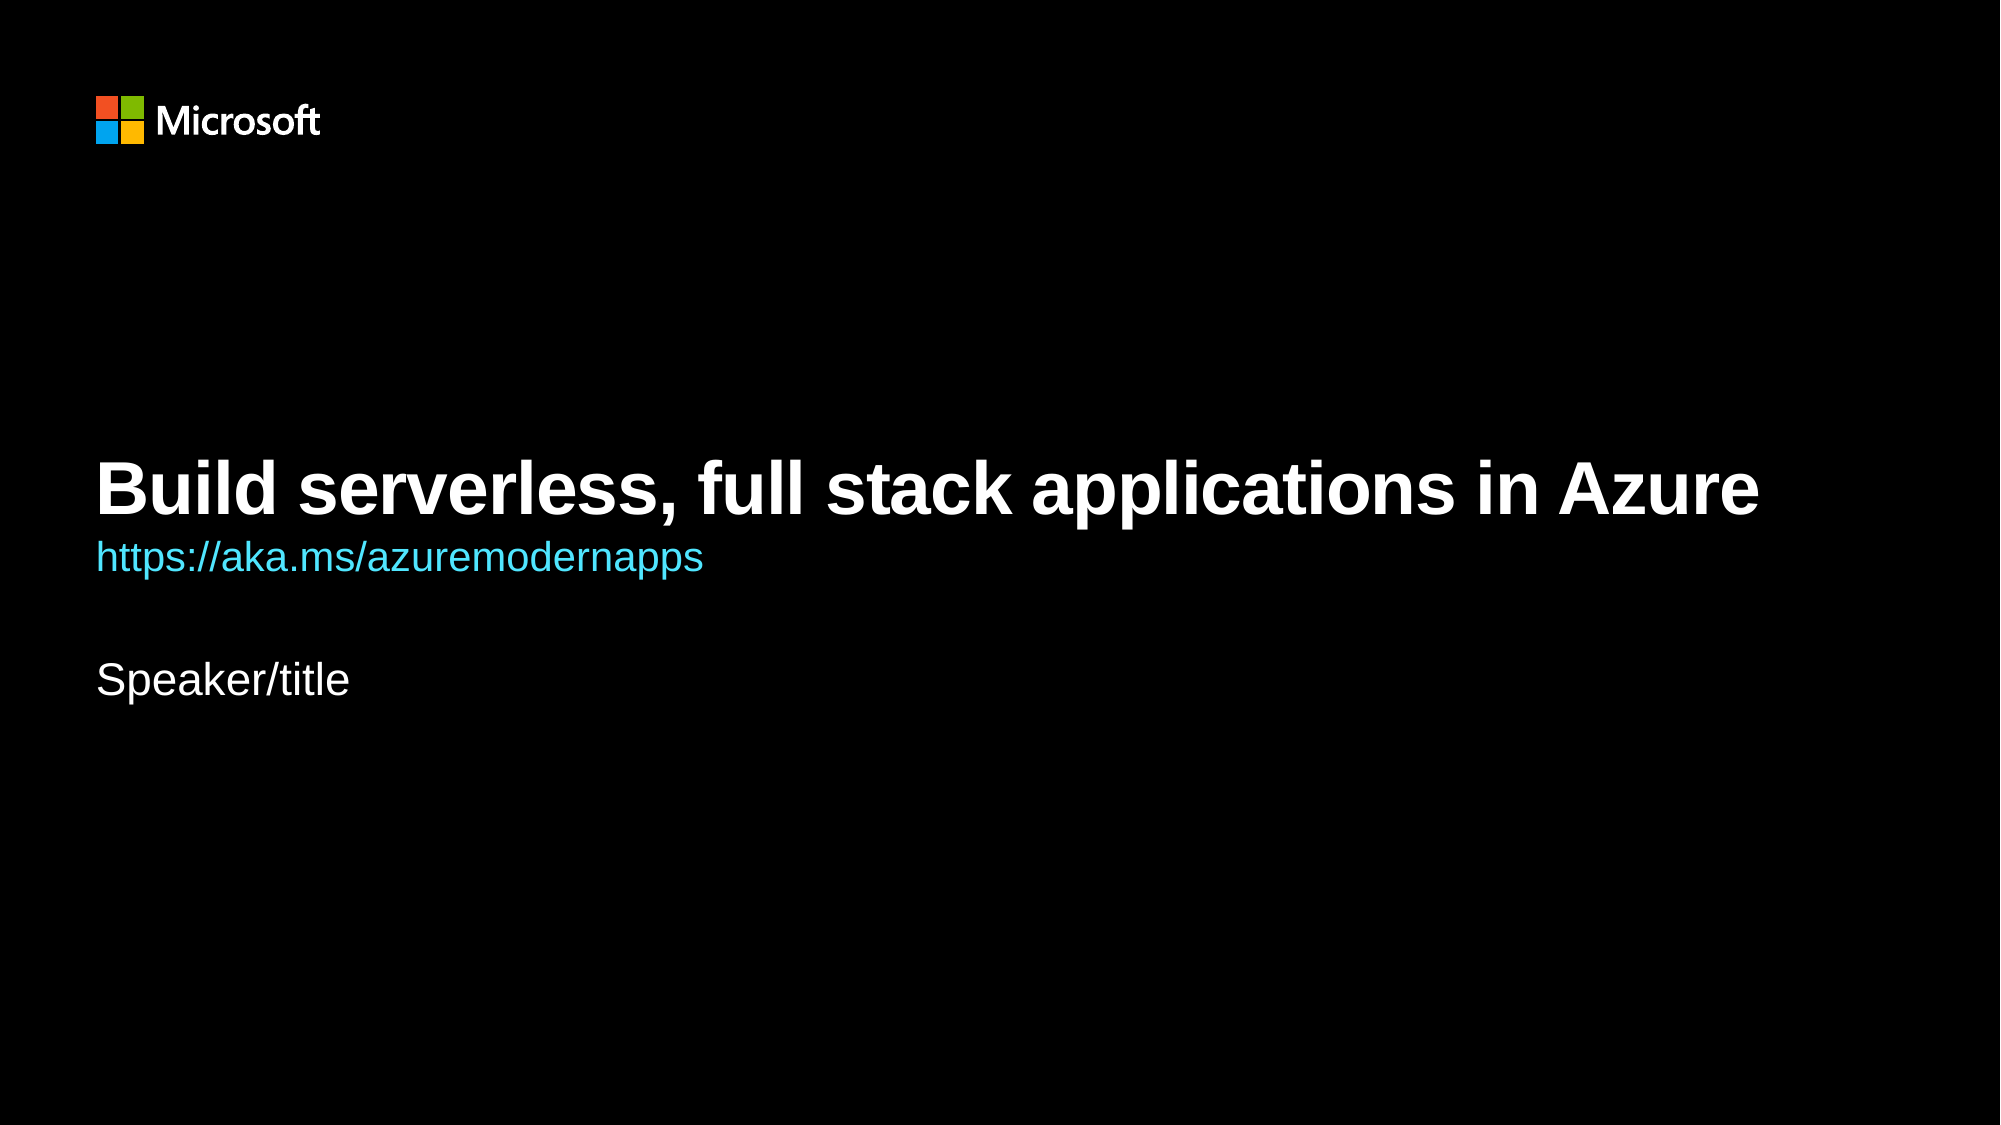

# Build serverless, full stack applications in Azure https://aka.ms/azuremodernapps
Speaker/title